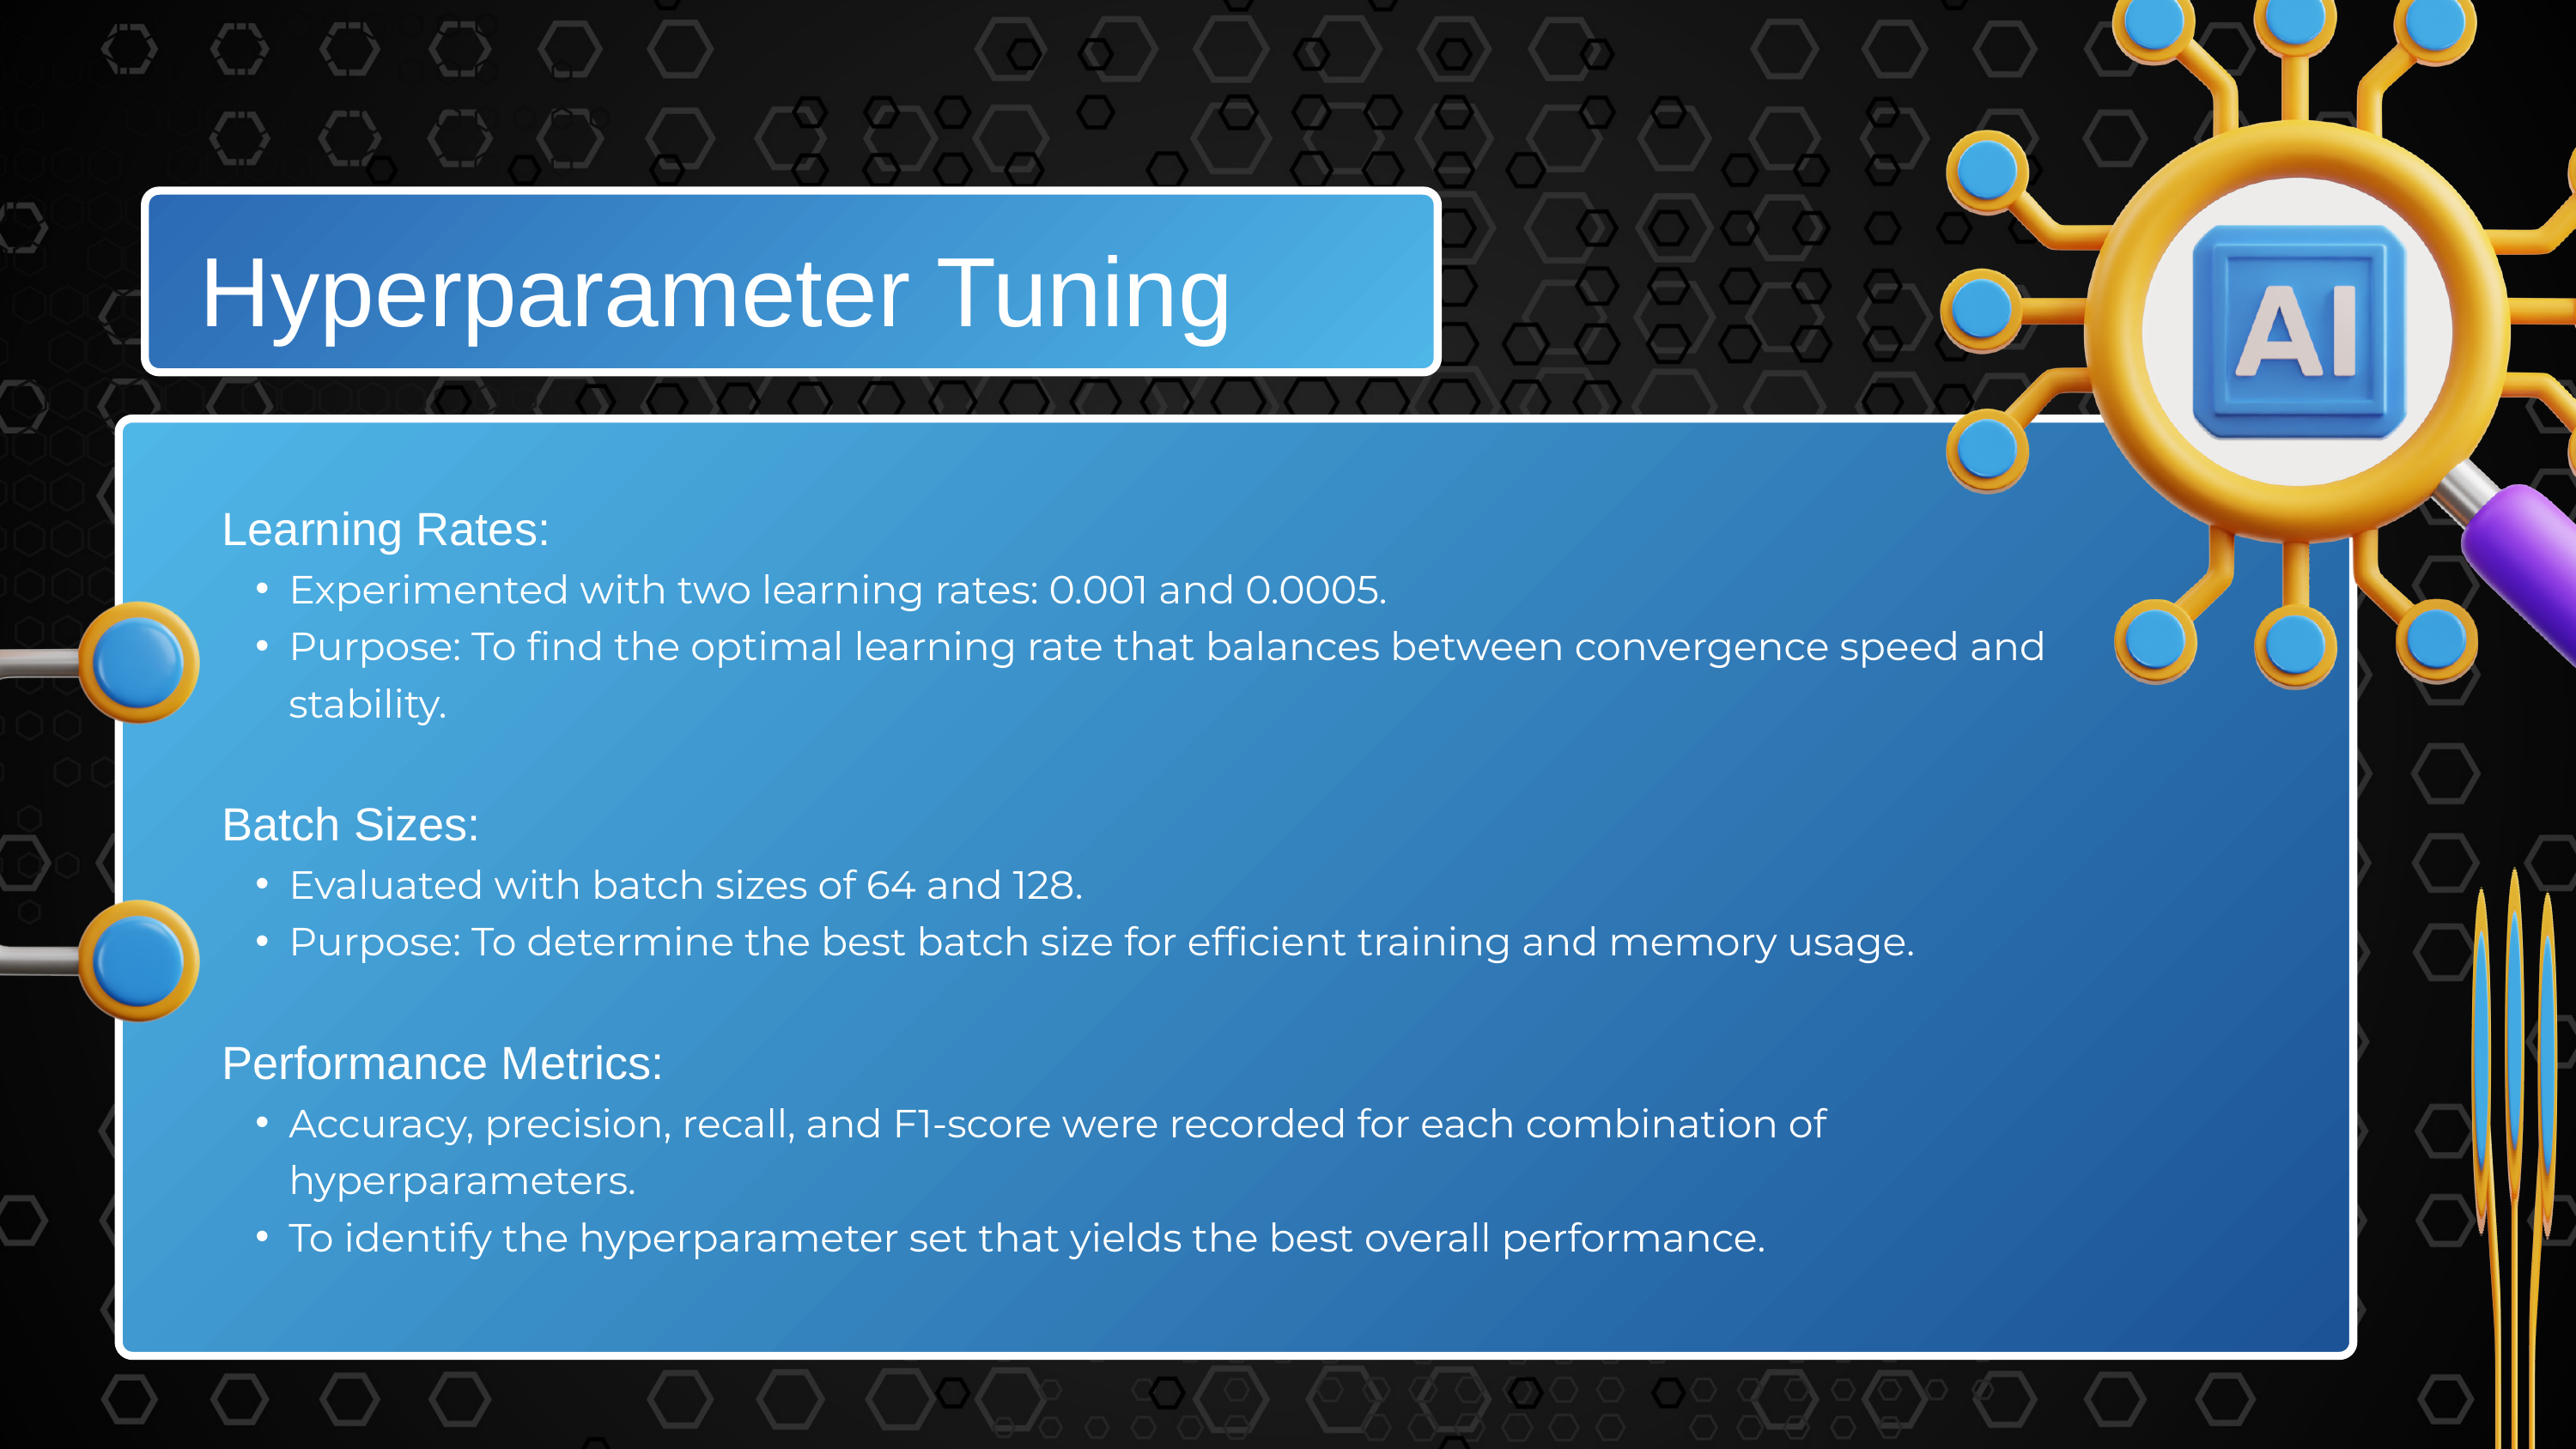

Hyperparameter Tuning

Learning Rates:
Experimented with two learning rates: 0.001 and 0.0005.
Purpose: To find the optimal learning rate that balances between convergence speed and stability.

Batch Sizes:
Evaluated with batch sizes of 64 and 128.
Purpose: To determine the best batch size for efficient training and memory usage.

Performance Metrics:
Accuracy, precision, recall, and F1-score were recorded for each combination of hyperparameters.
To identify the hyperparameter set that yields the best overall performance.